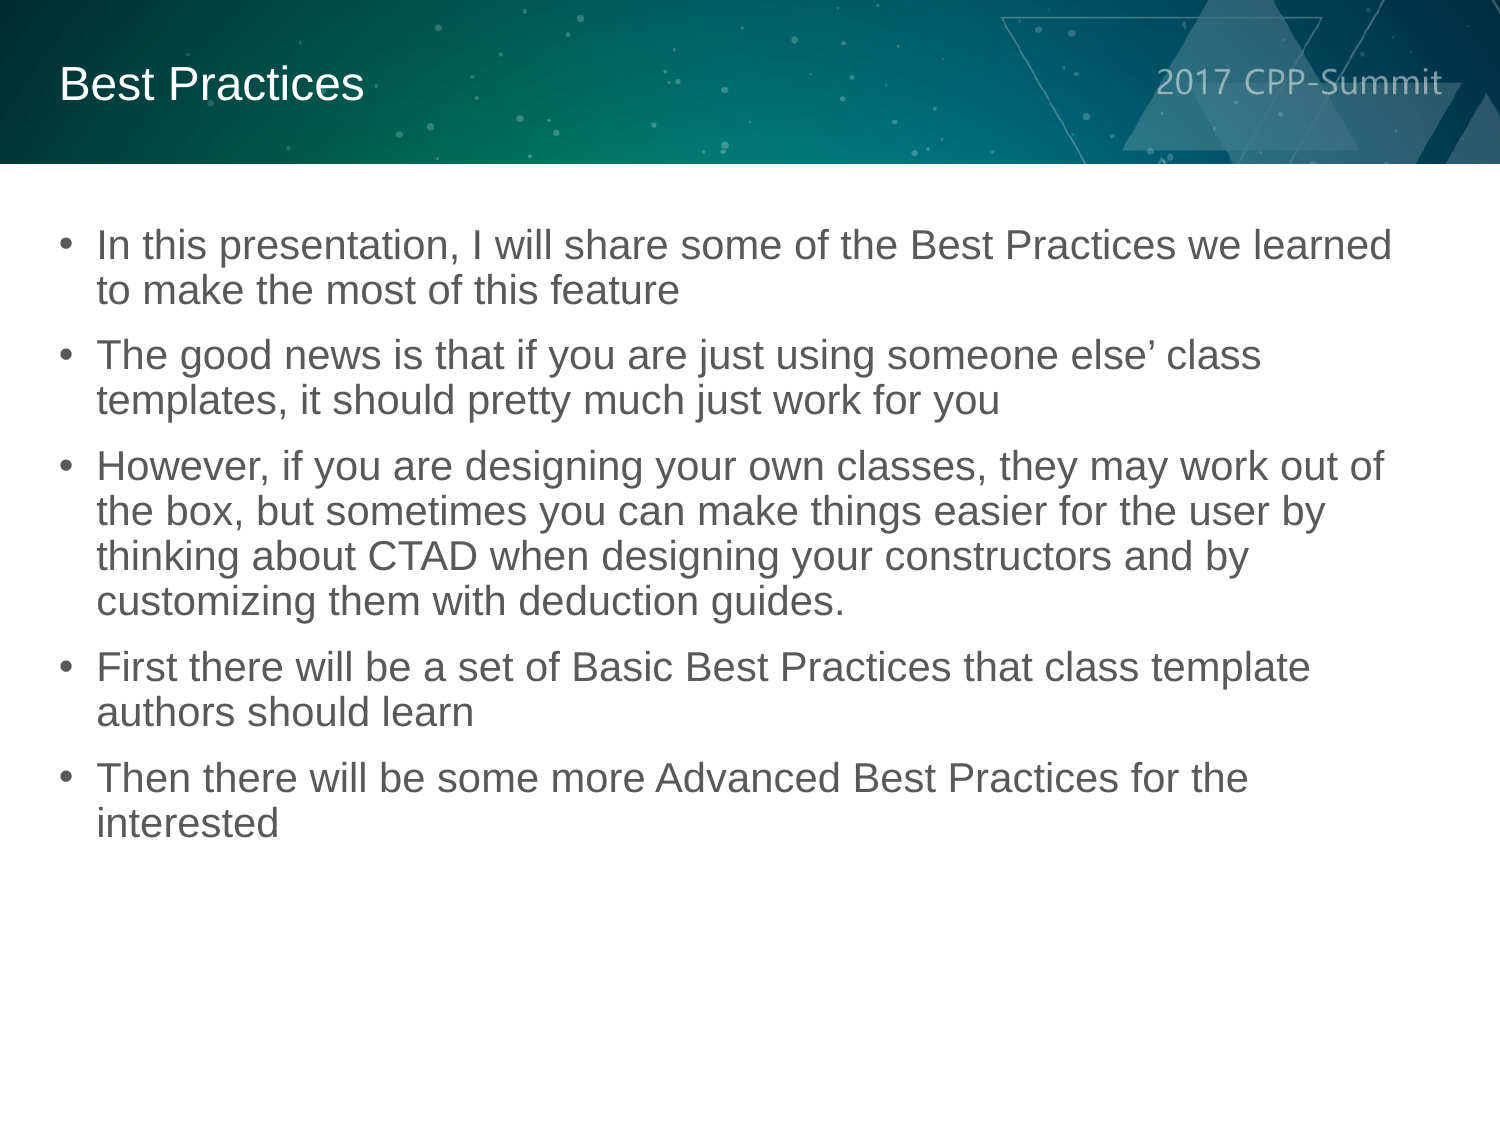

Best Practices
In this presentation, I will share some of the Best Practices we learned to make the most of this feature
The good news is that if you are just using someone else’ class templates, it should pretty much just work for you
However, if you are designing your own classes, they may work out of the box, but sometimes you can make things easier for the user by thinking about CTAD when designing your constructors and by customizing them with deduction guides.
First there will be a set of Basic Best Practices that class template authors should learn
Then there will be some more Advanced Best Practices for the interested